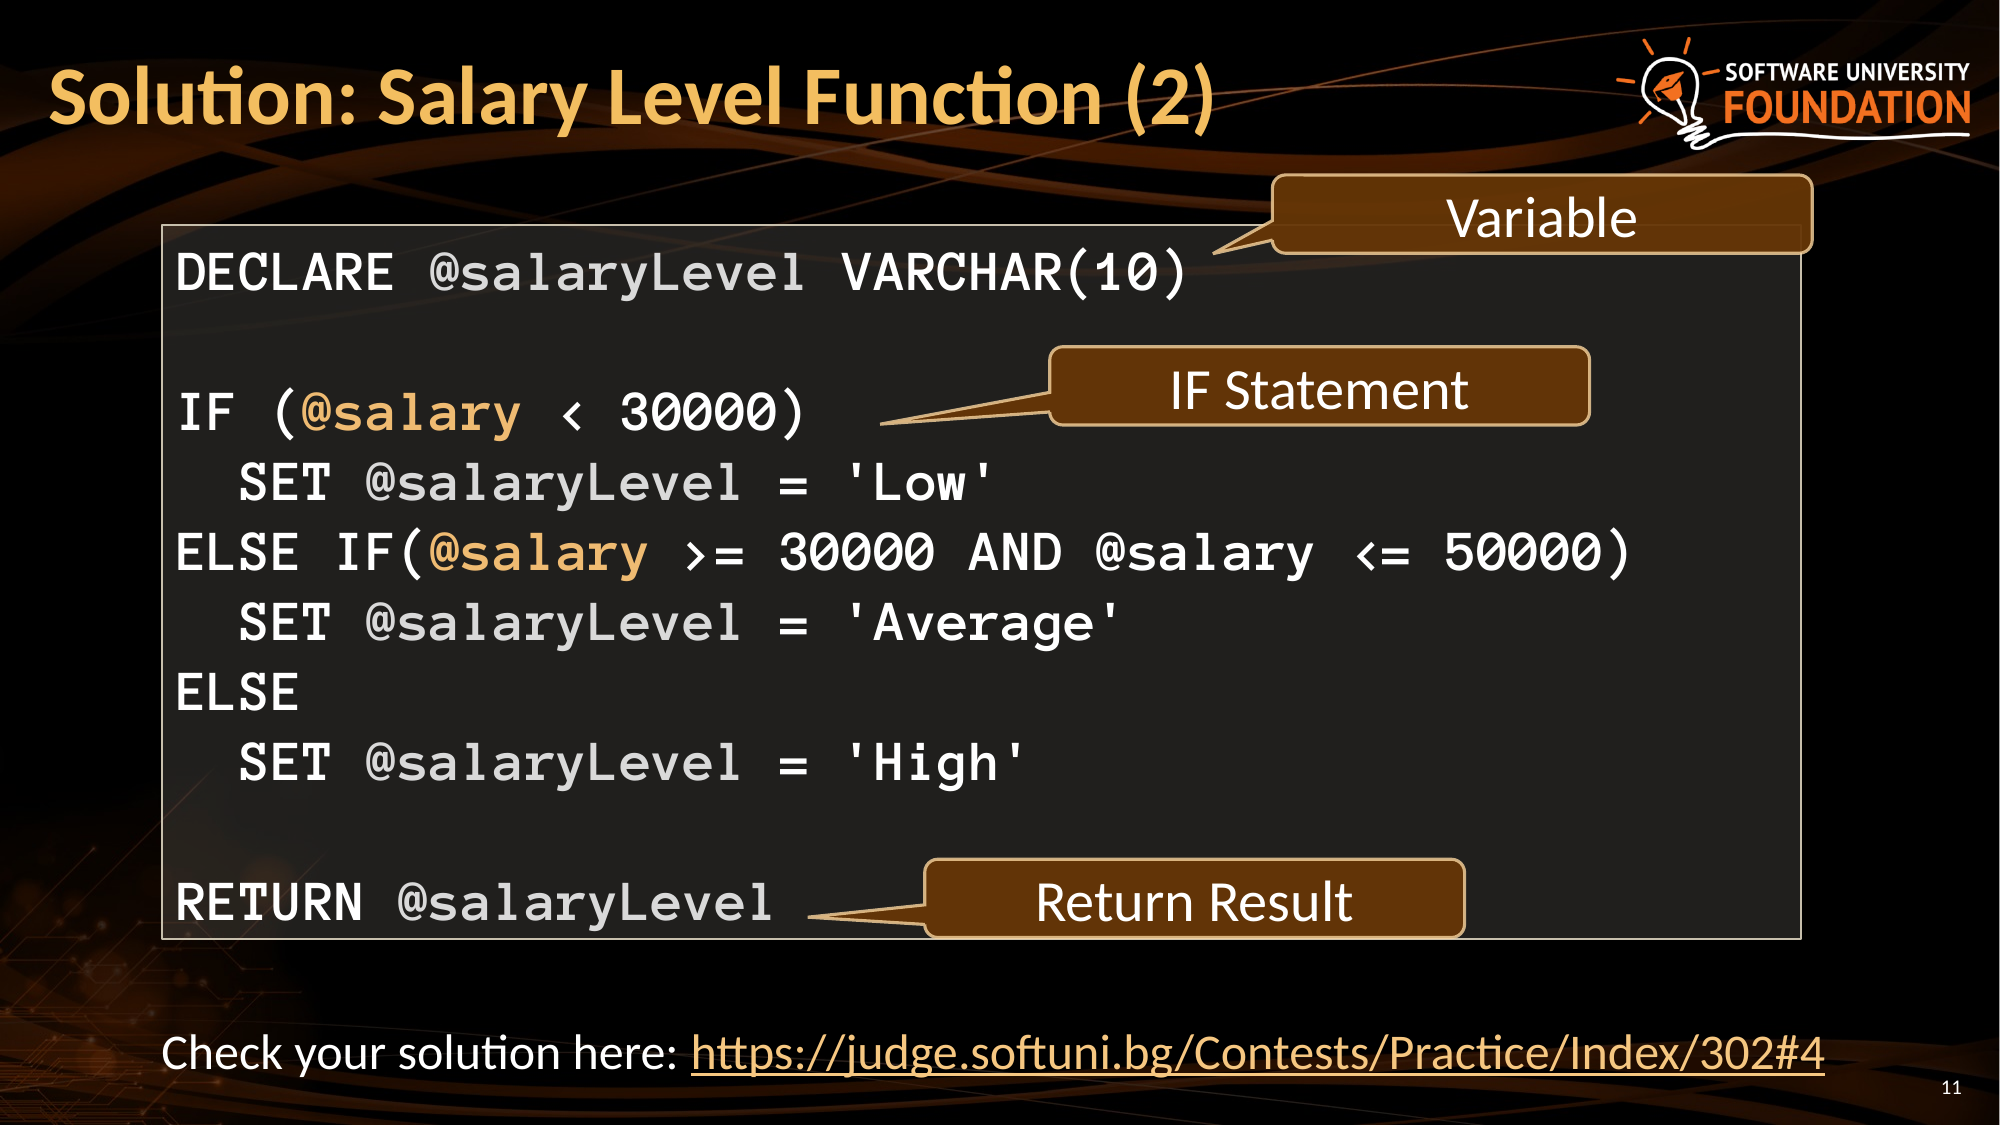

# Solution: Salary Level Function (2)
Variable
DECLARE @salaryLevel VARCHAR(10)
IF (@salary < 30000)
  SET @salaryLevel = 'Low'
ELSE IF(@salary >= 30000 AND @salary <= 50000)
  SET @salaryLevel = 'Average'
ELSE
  SET @salaryLevel = 'High'
RETURN @salaryLevel
IF Statement
Return Result
Check your solution here: https://judge.softuni.bg/Contests/Practice/Index/302#4
11